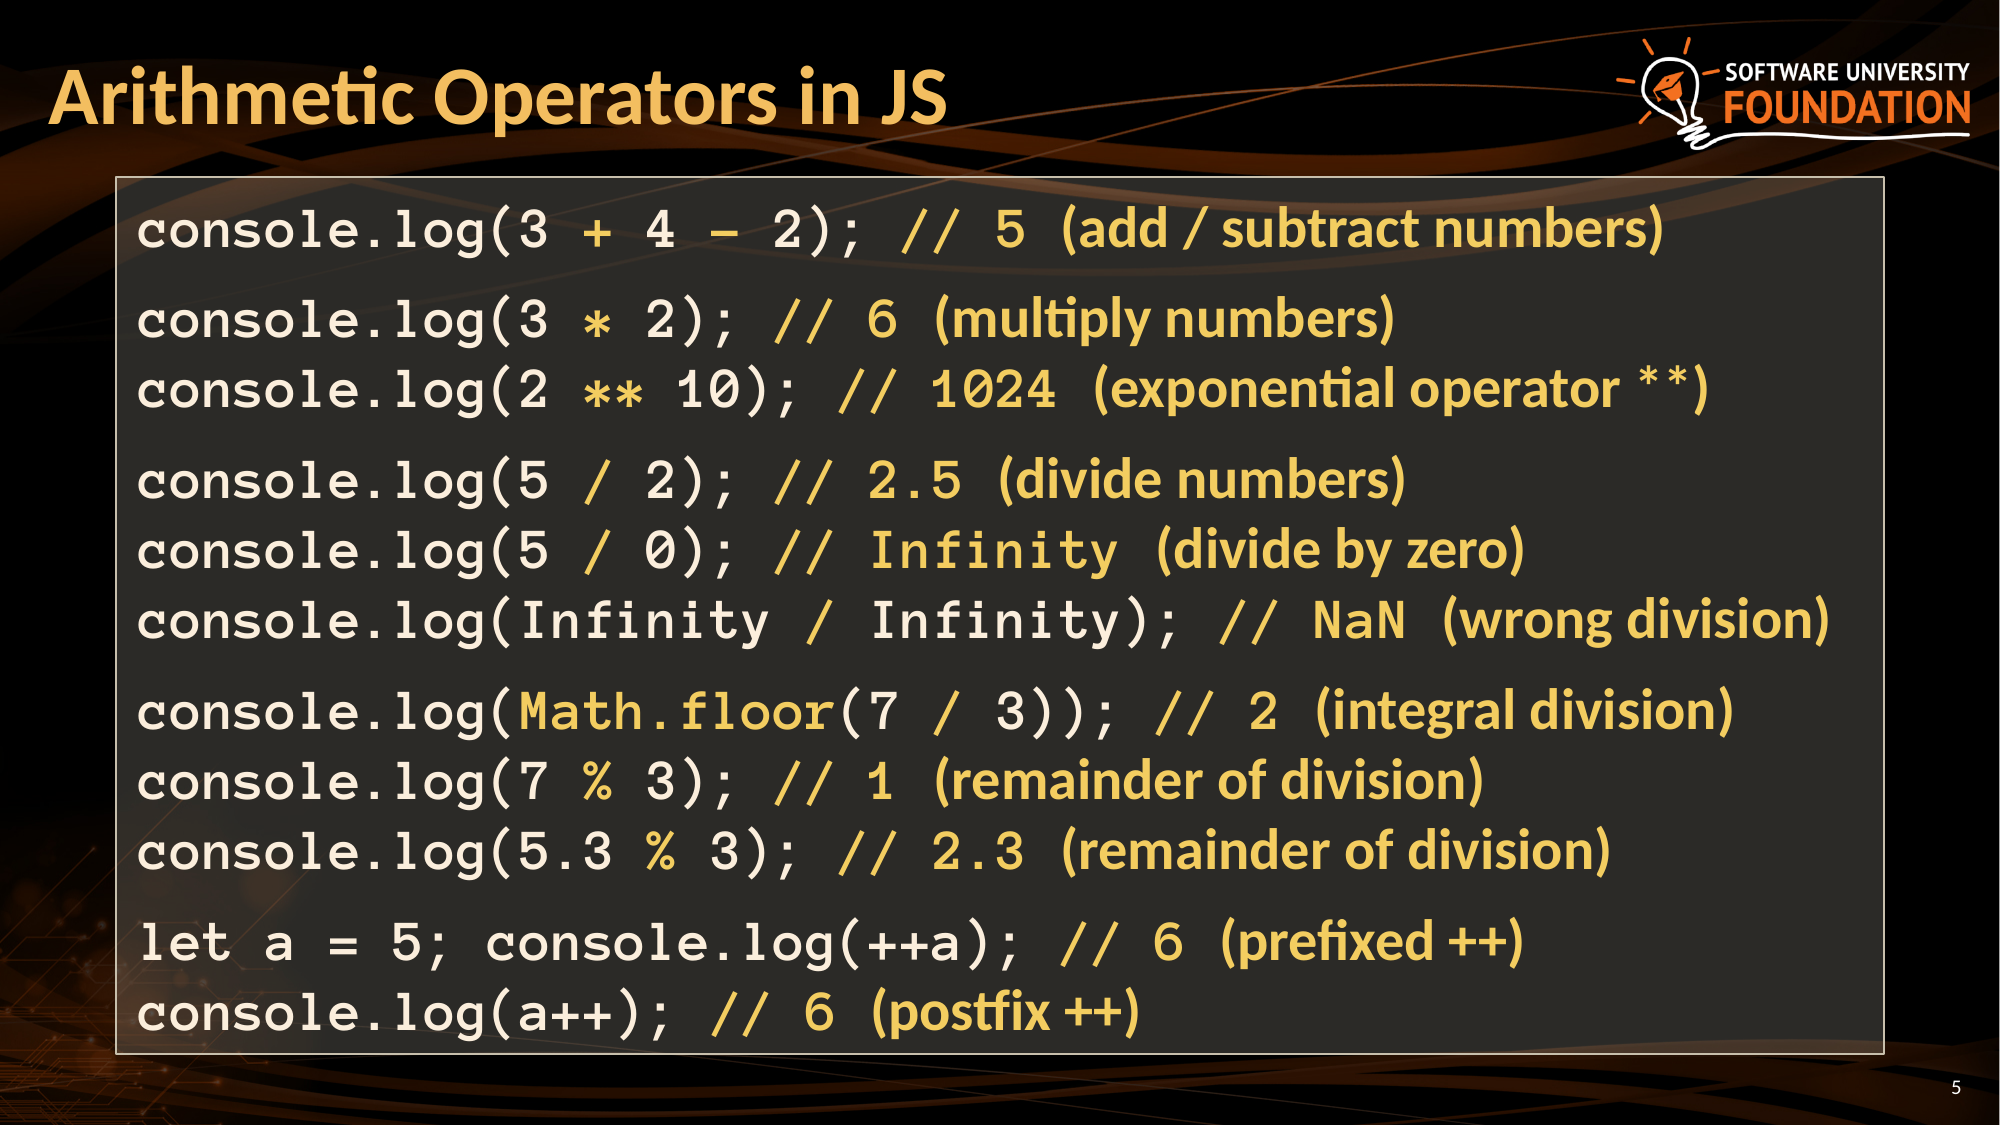

# Arithmetic Operators in JS
console.log(3 + 4 - 2); // 5 (add / subtract numbers)
console.log(3 * 2); // 6 (multiply numbers)
console.log(2 ** 10); // 1024 (exponential operator **)
console.log(5 / 2); // 2.5 (divide numbers)
console.log(5 / 0); // Infinity (divide by zero)
console.log(Infinity / Infinity); // NaN (wrong division)
console.log(Math.floor(7 / 3)); // 2 (integral division)
console.log(7 % 3); // 1 (remainder of division)
console.log(5.3 % 3); // 2.3 (remainder of division)
let a = 5; console.log(++a); // 6 (prefixed ++)
console.log(a++); // 6 (postfix ++)
5